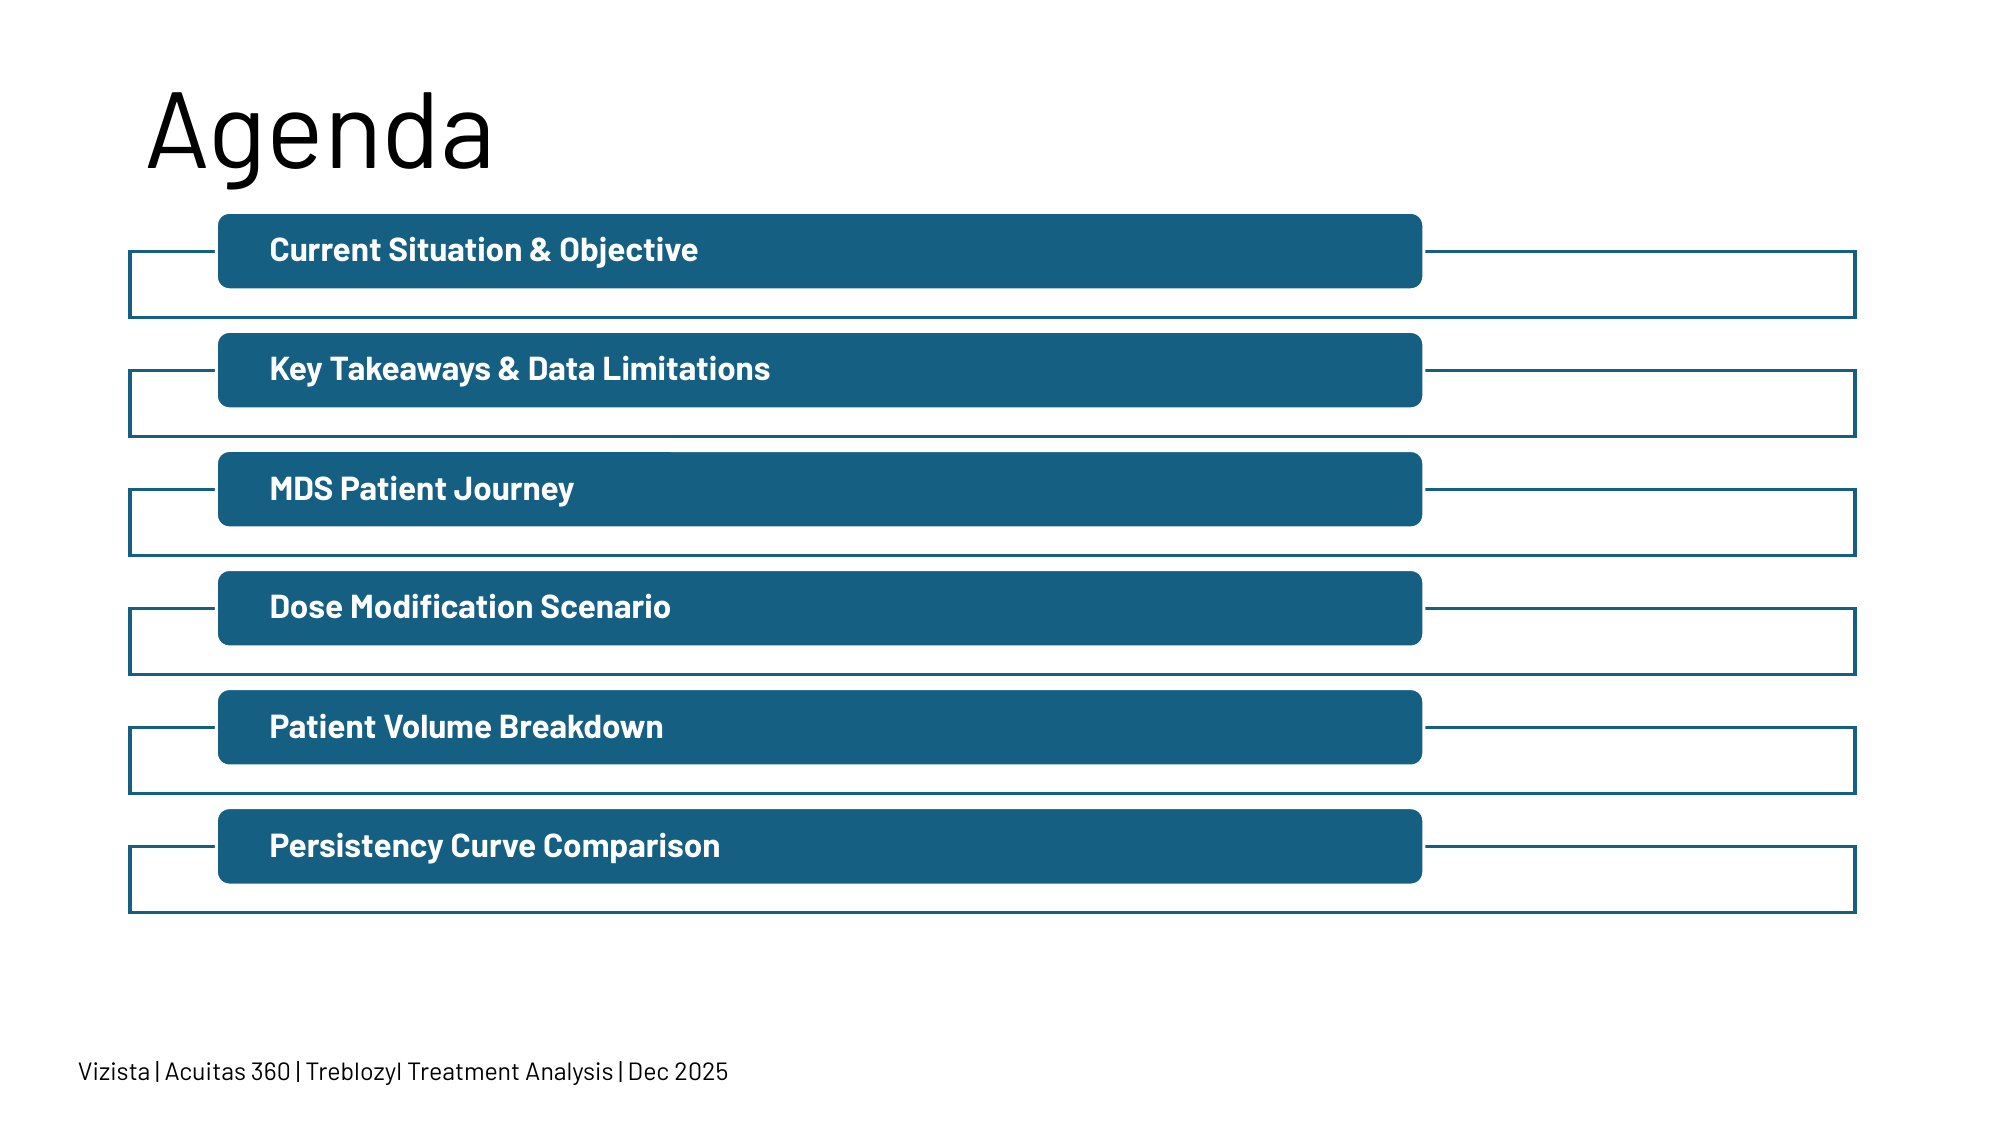

# Agenda
Current Situation & Objective
Key Takeaways & Data Limitations
MDS Patient Journey
Dose Modification Scenario
Patient Volume Breakdown
Persistency Curve Comparison
Vizista | Acuitas 360 | Treblozyl Treatment Analysis | Dec 2025